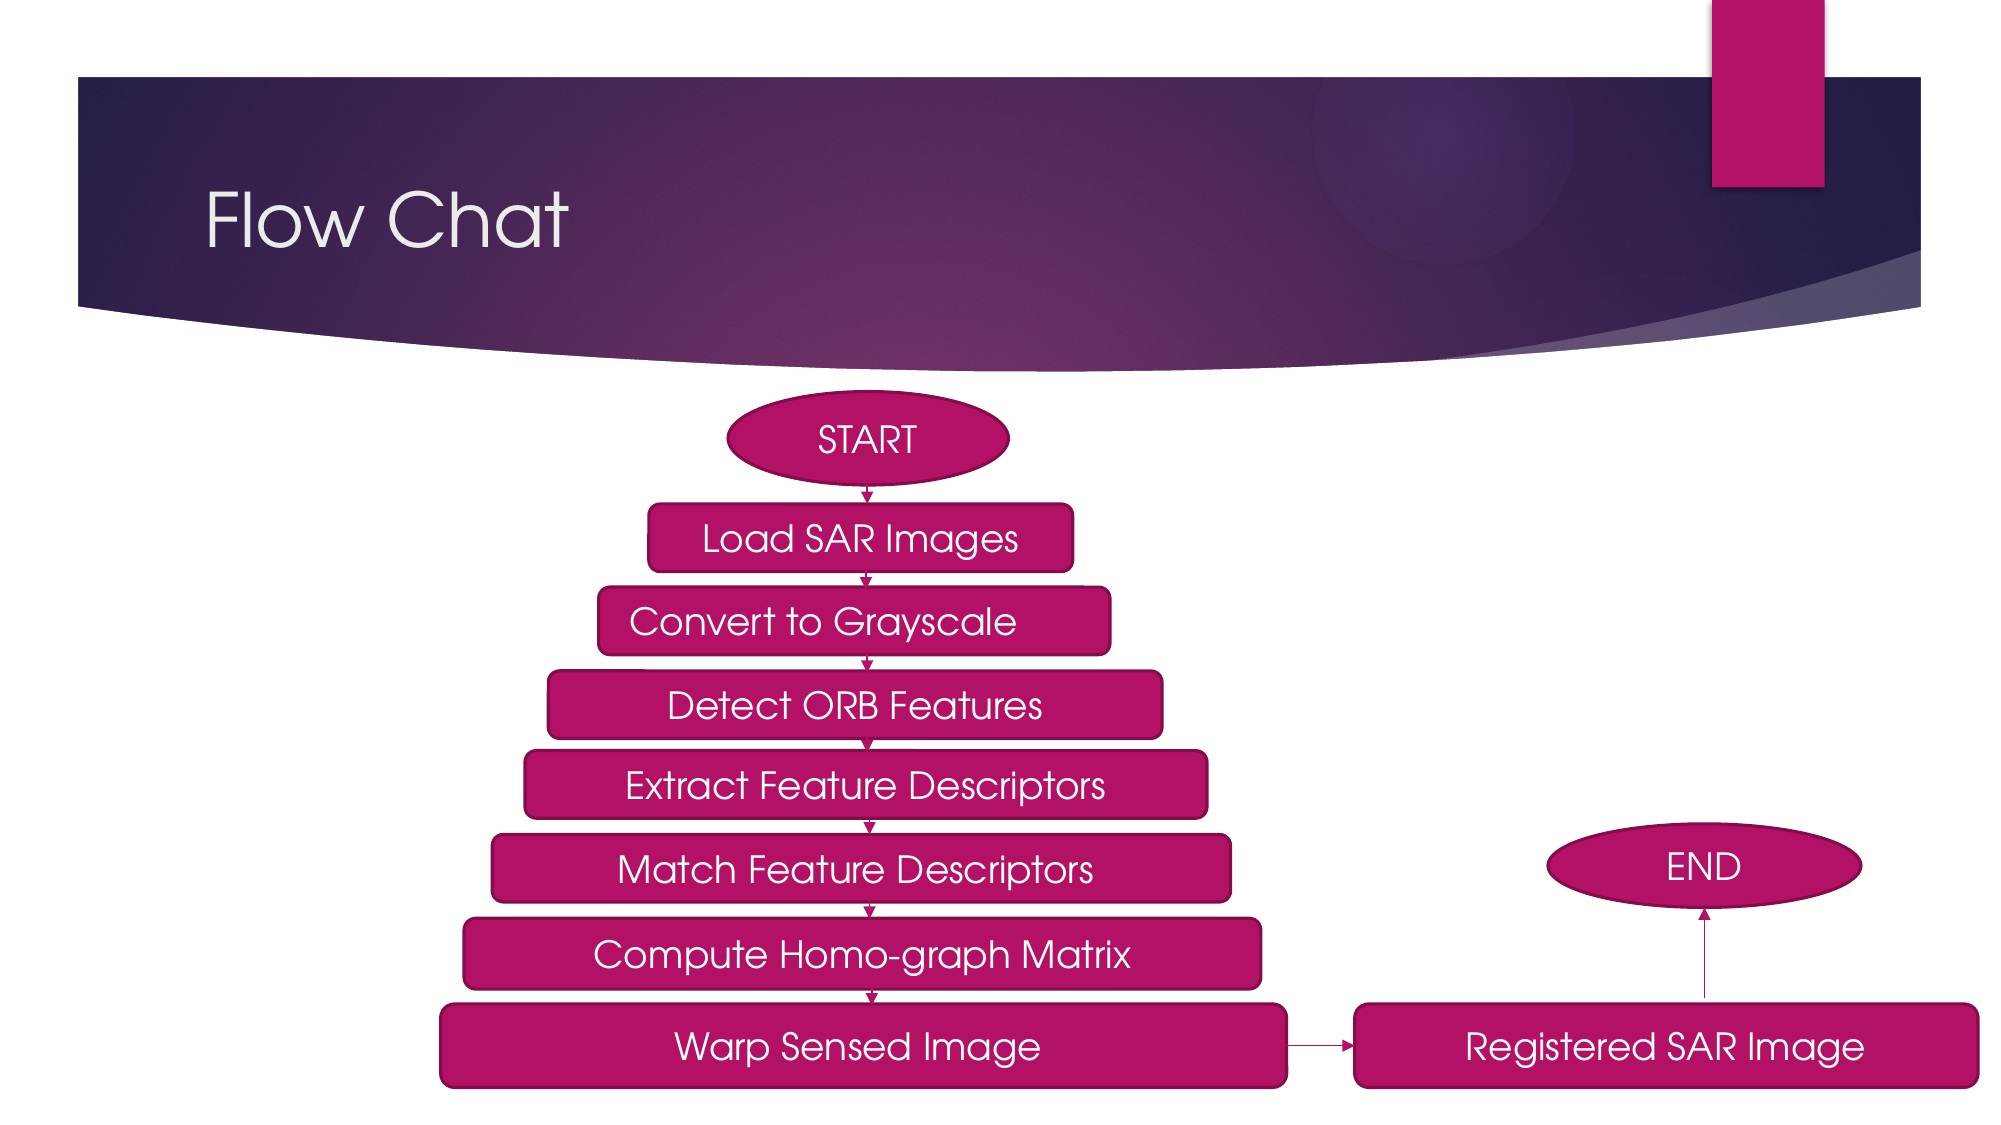

# Flow Chat
START
Load SAR Images
Convert to Grayscale
Detect ORB Features
Extract Feature Descriptors
END
Match Feature Descriptors
Compute Homo-graph Matrix
Warp Sensed Image
Registered SAR Image